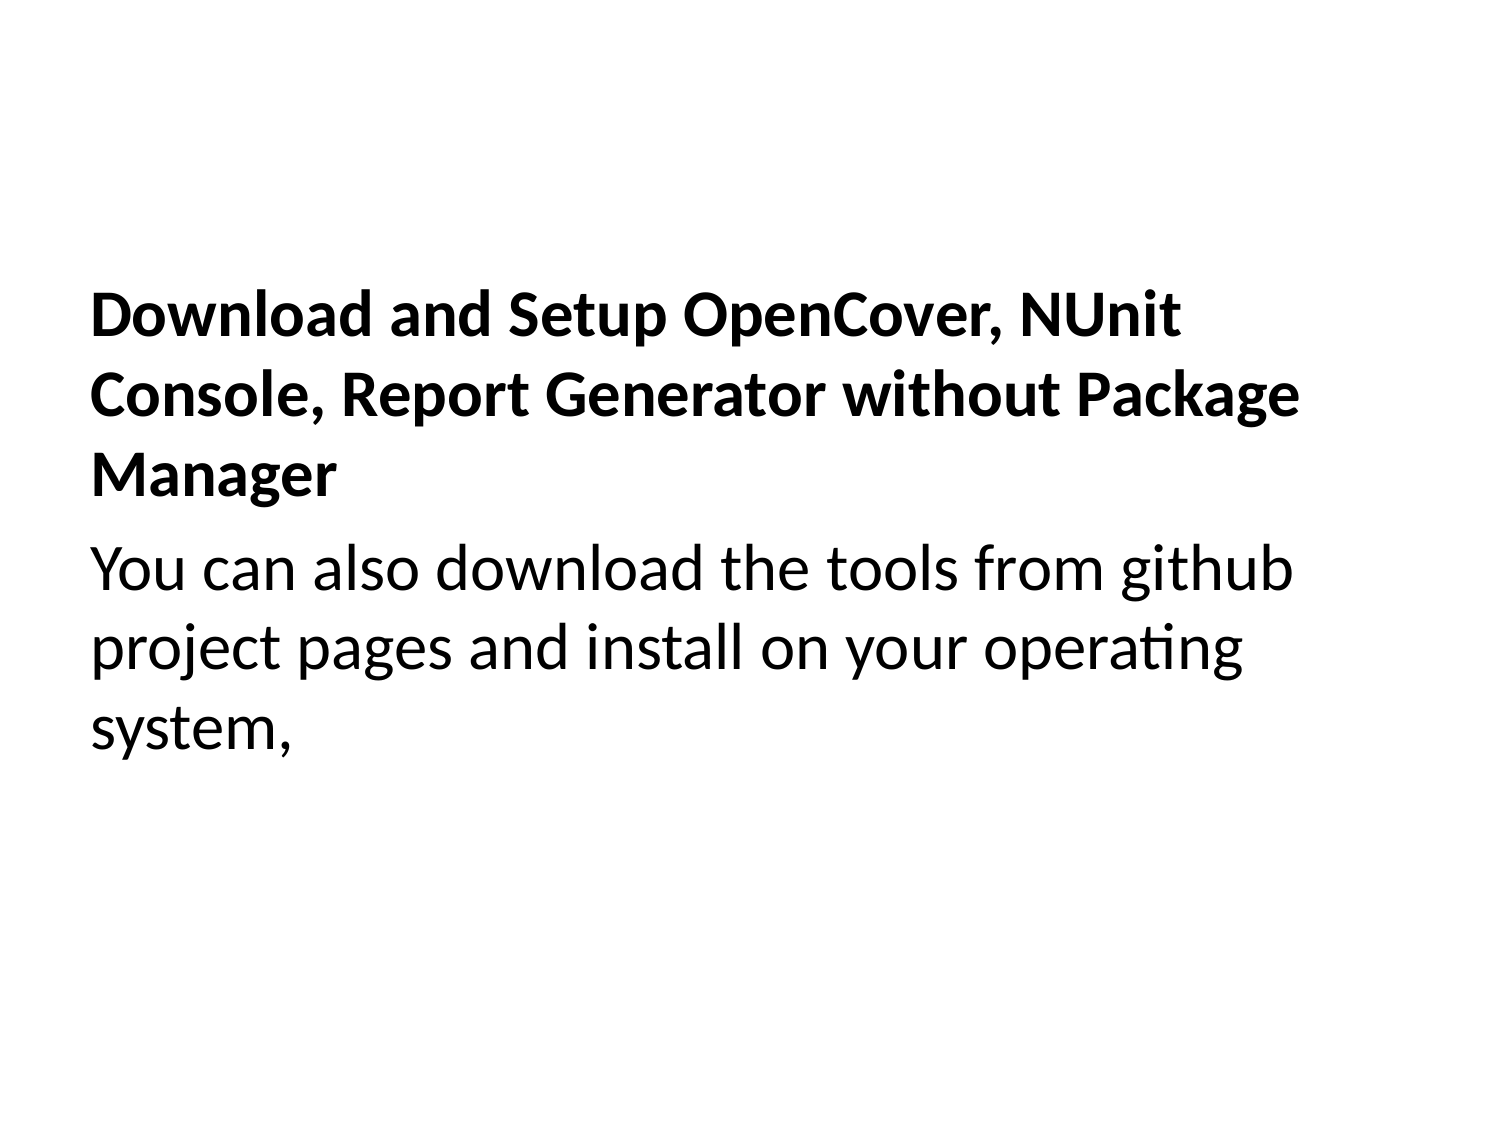

Download and Setup OpenCover, NUnit Console, Report Generator without Package Manager
You can also download the tools from github project pages and install on your operating system,